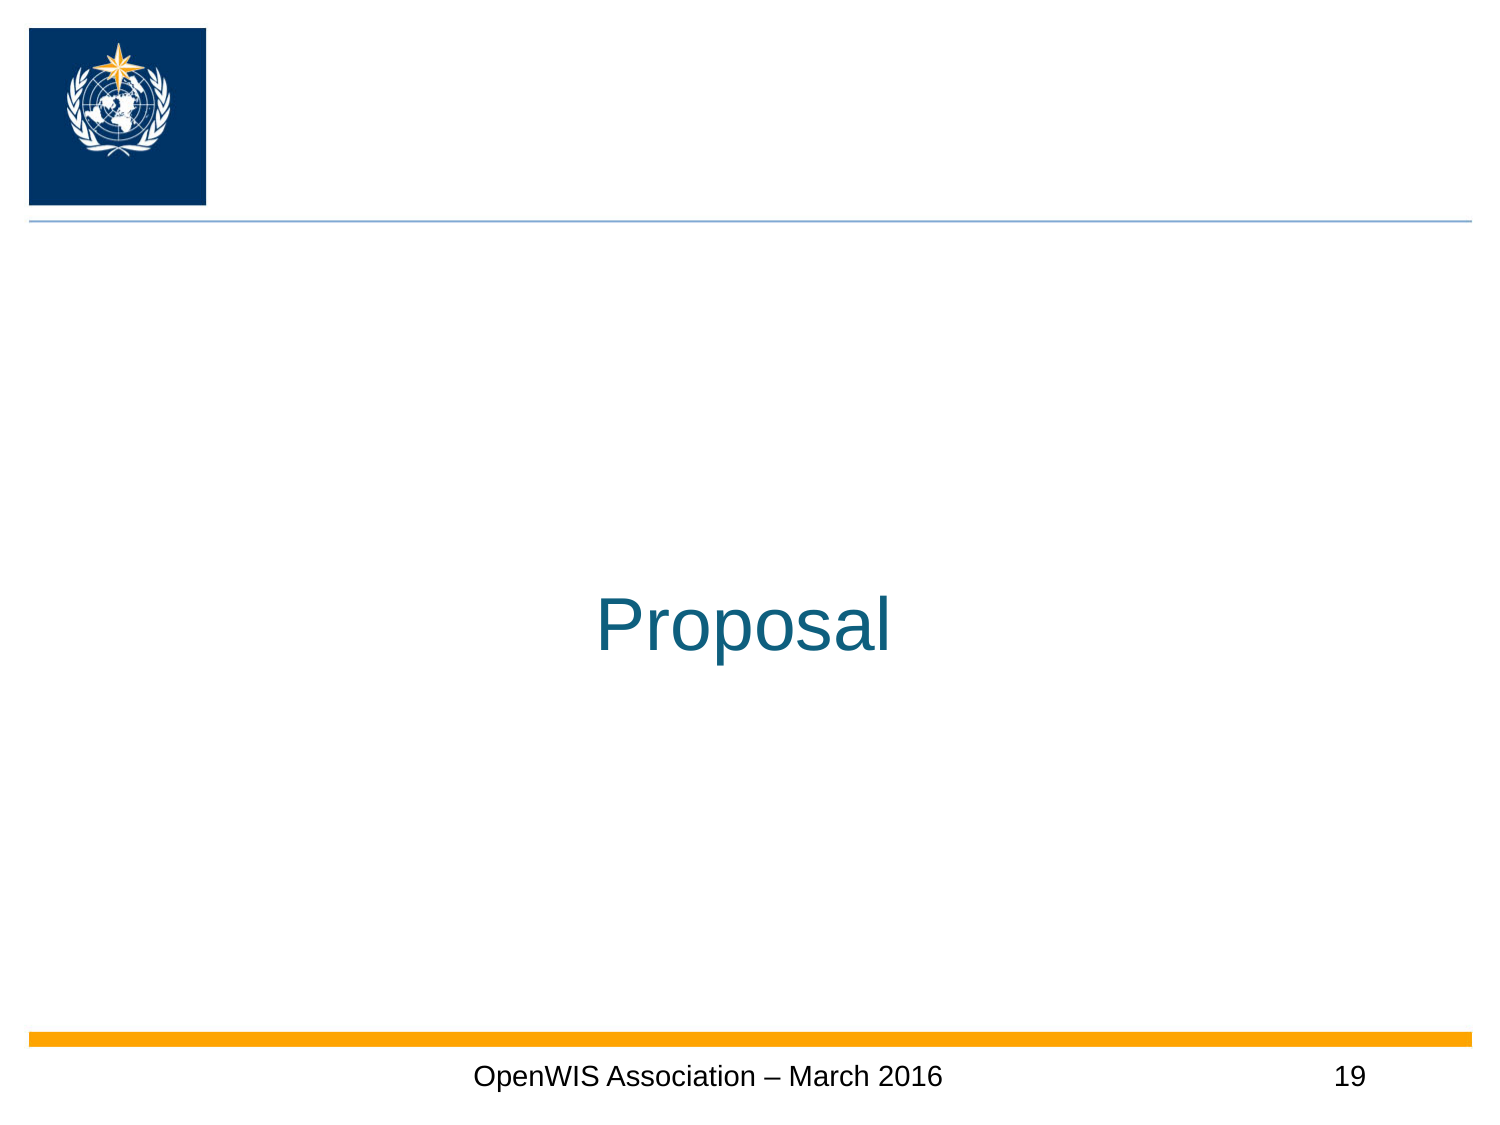

# Proposal
OpenWIS Association – March 2016
19